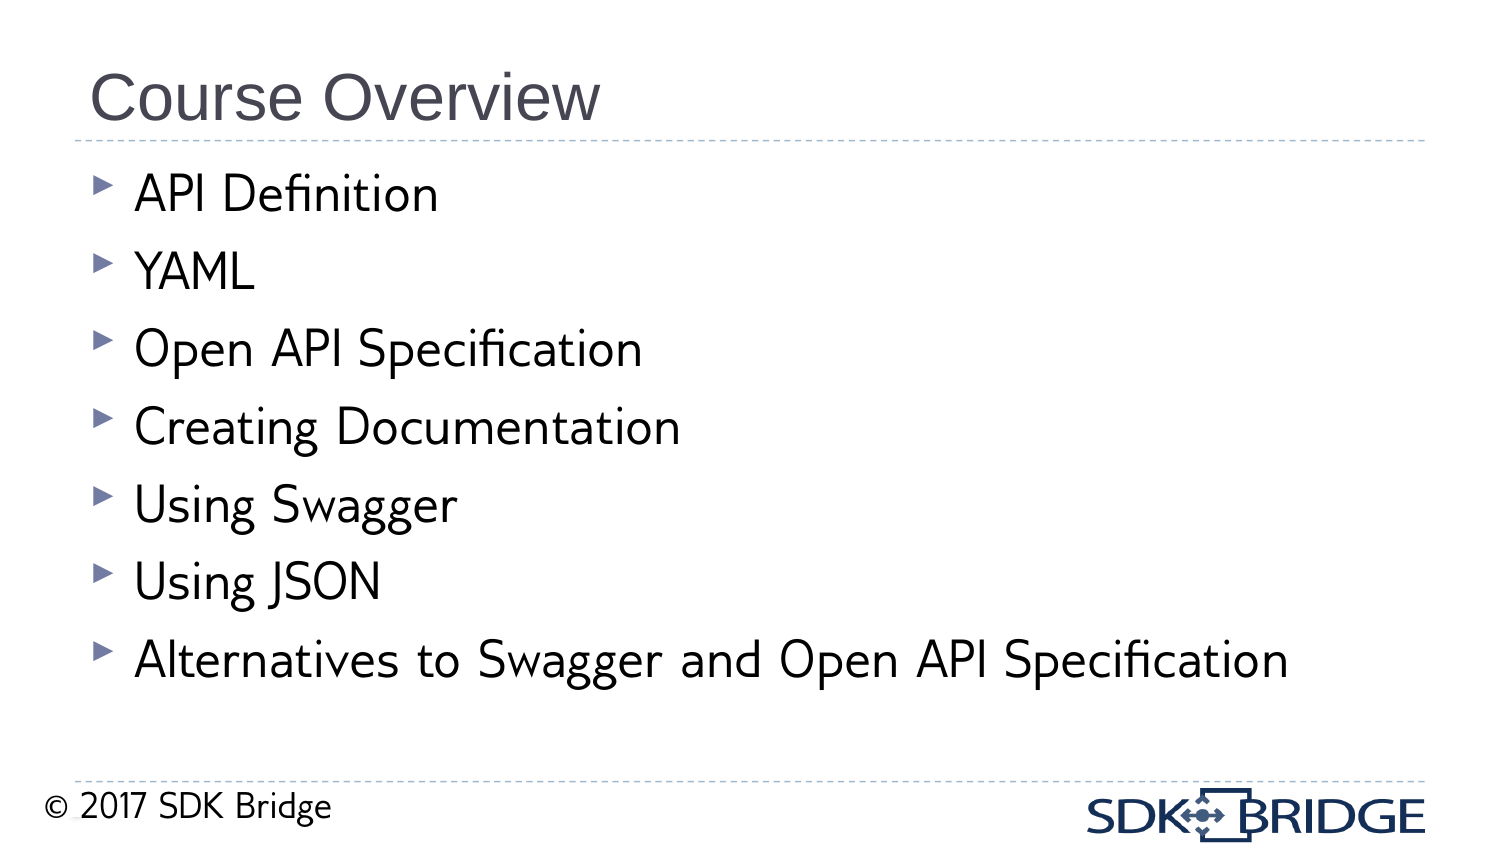

# Course Overview
API Definition
YAML
Open API Specification
Creating Documentation
Using Swagger
Using JSON
Alternatives to Swagger and Open API Specification